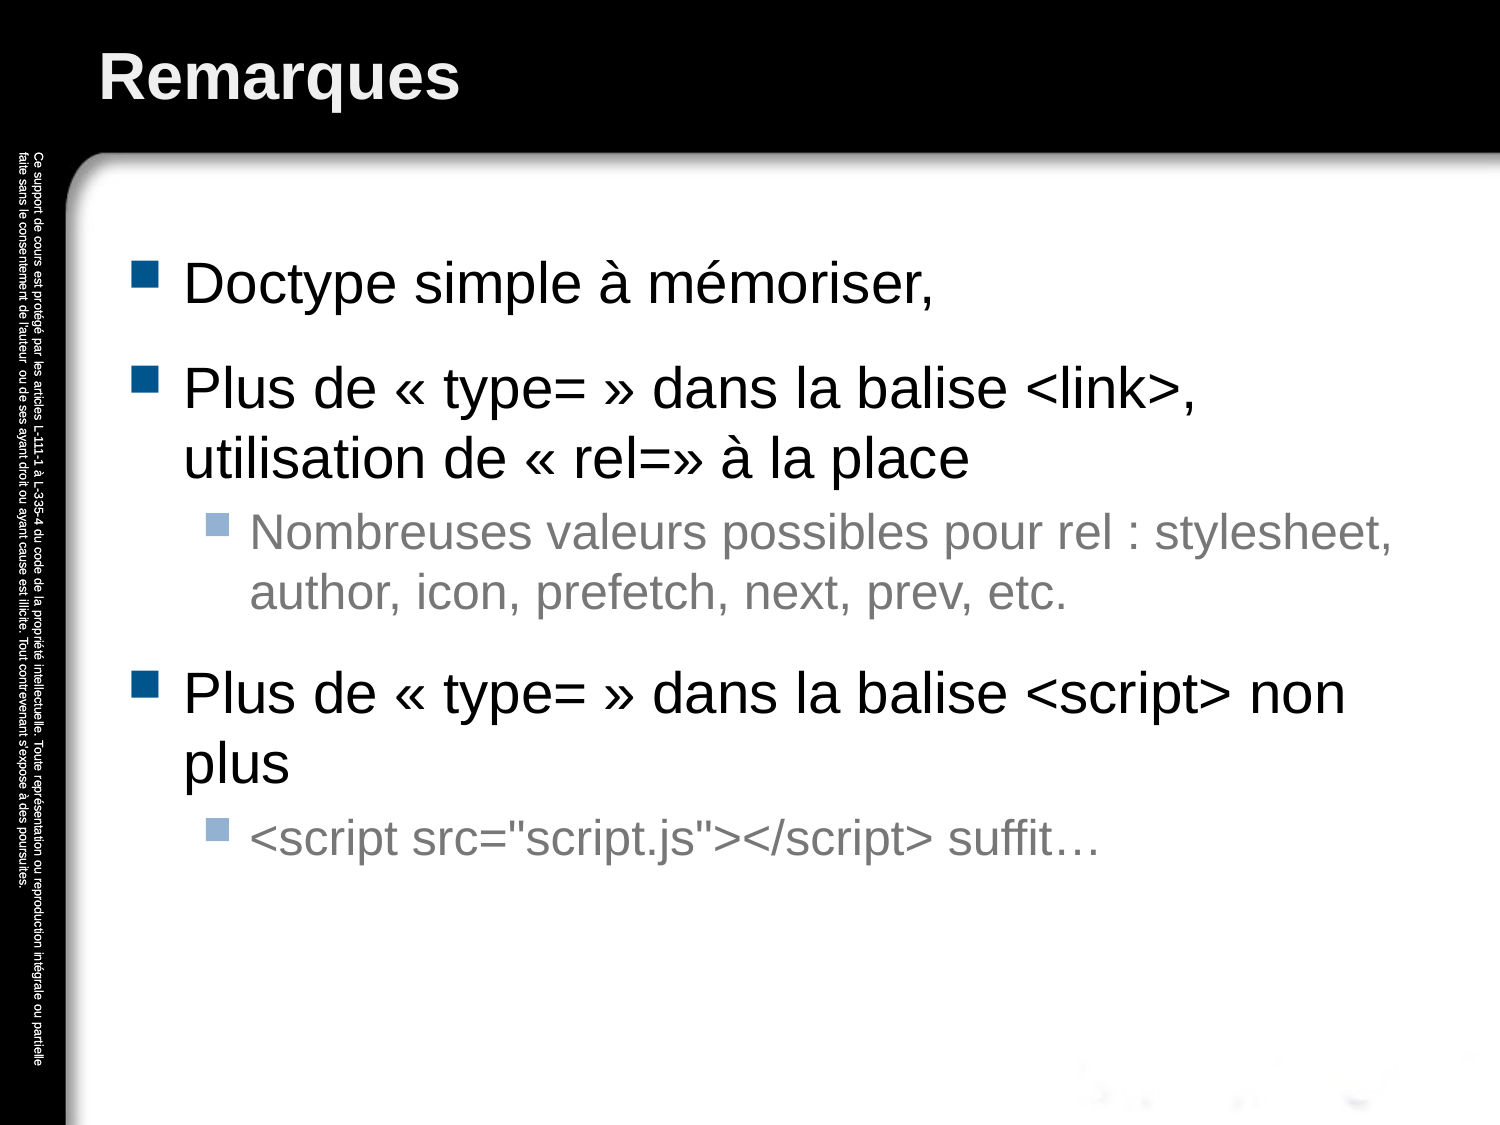

# Remarques
Doctype simple à mémoriser,
Plus de « type= » dans la balise <link>, utilisation de « rel=» à la place
Nombreuses valeurs possibles pour rel : stylesheet, author, icon, prefetch, next, prev, etc.
Plus de « type= » dans la balise <script> non plus
<script src="script.js"></script> suffit…